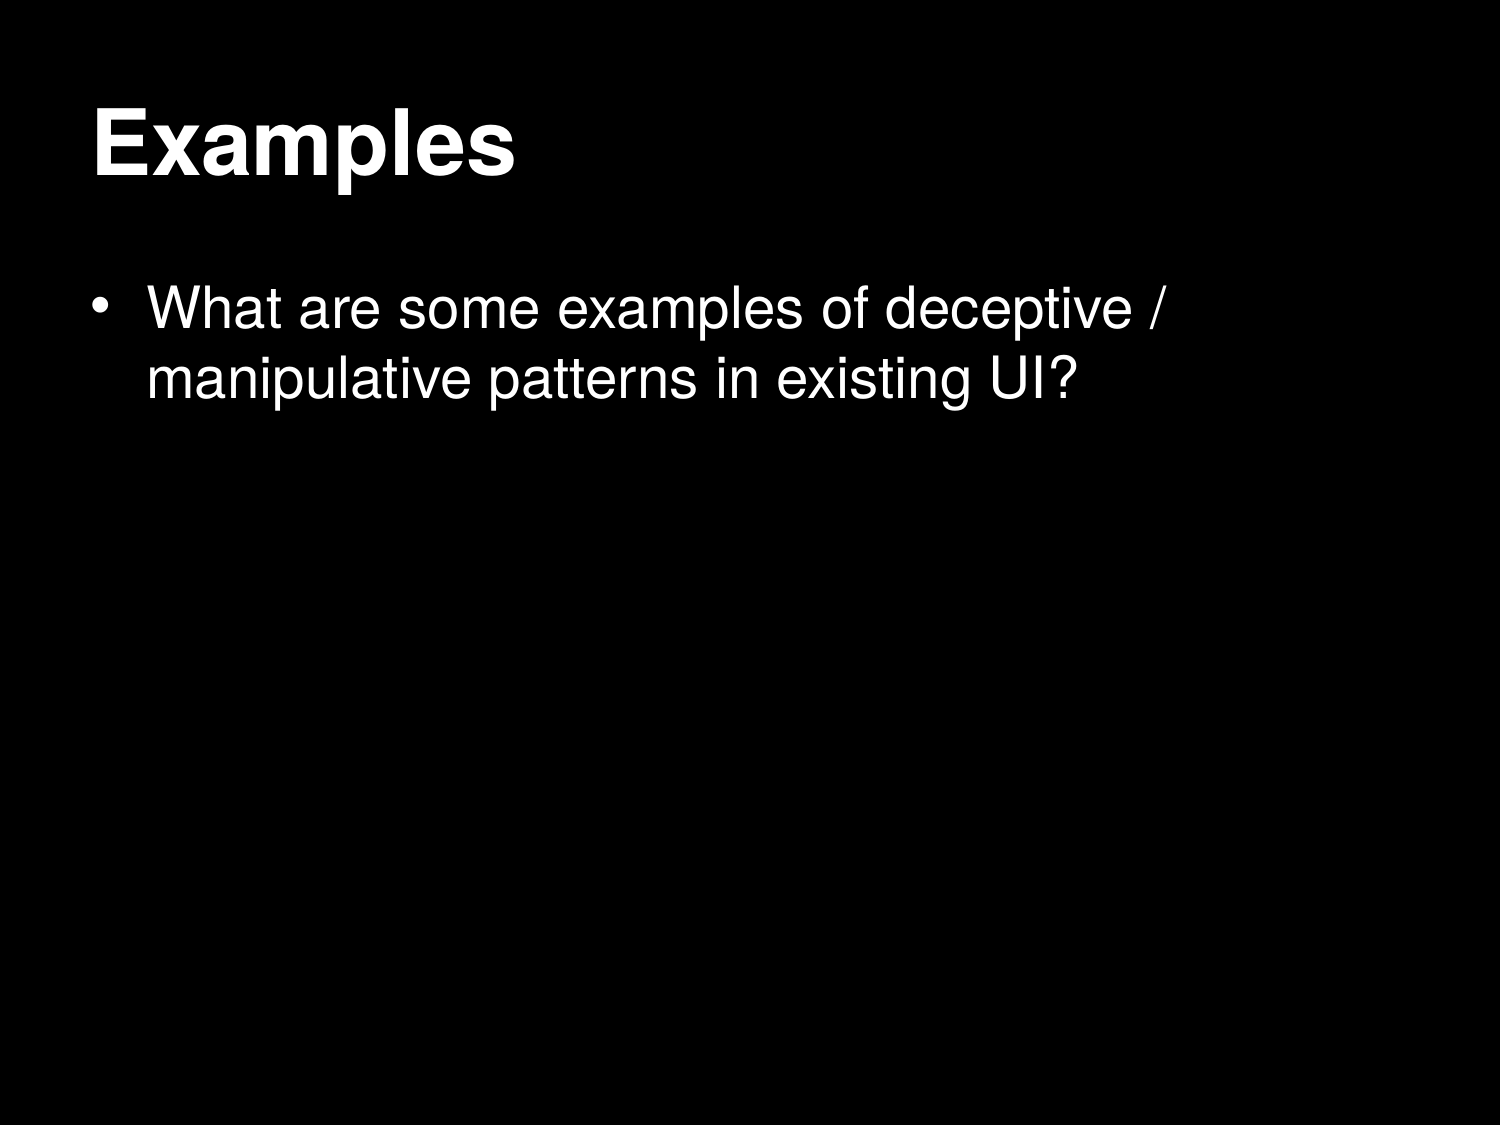

# Examples
What are some examples of deceptive / manipulative patterns in existing UI?